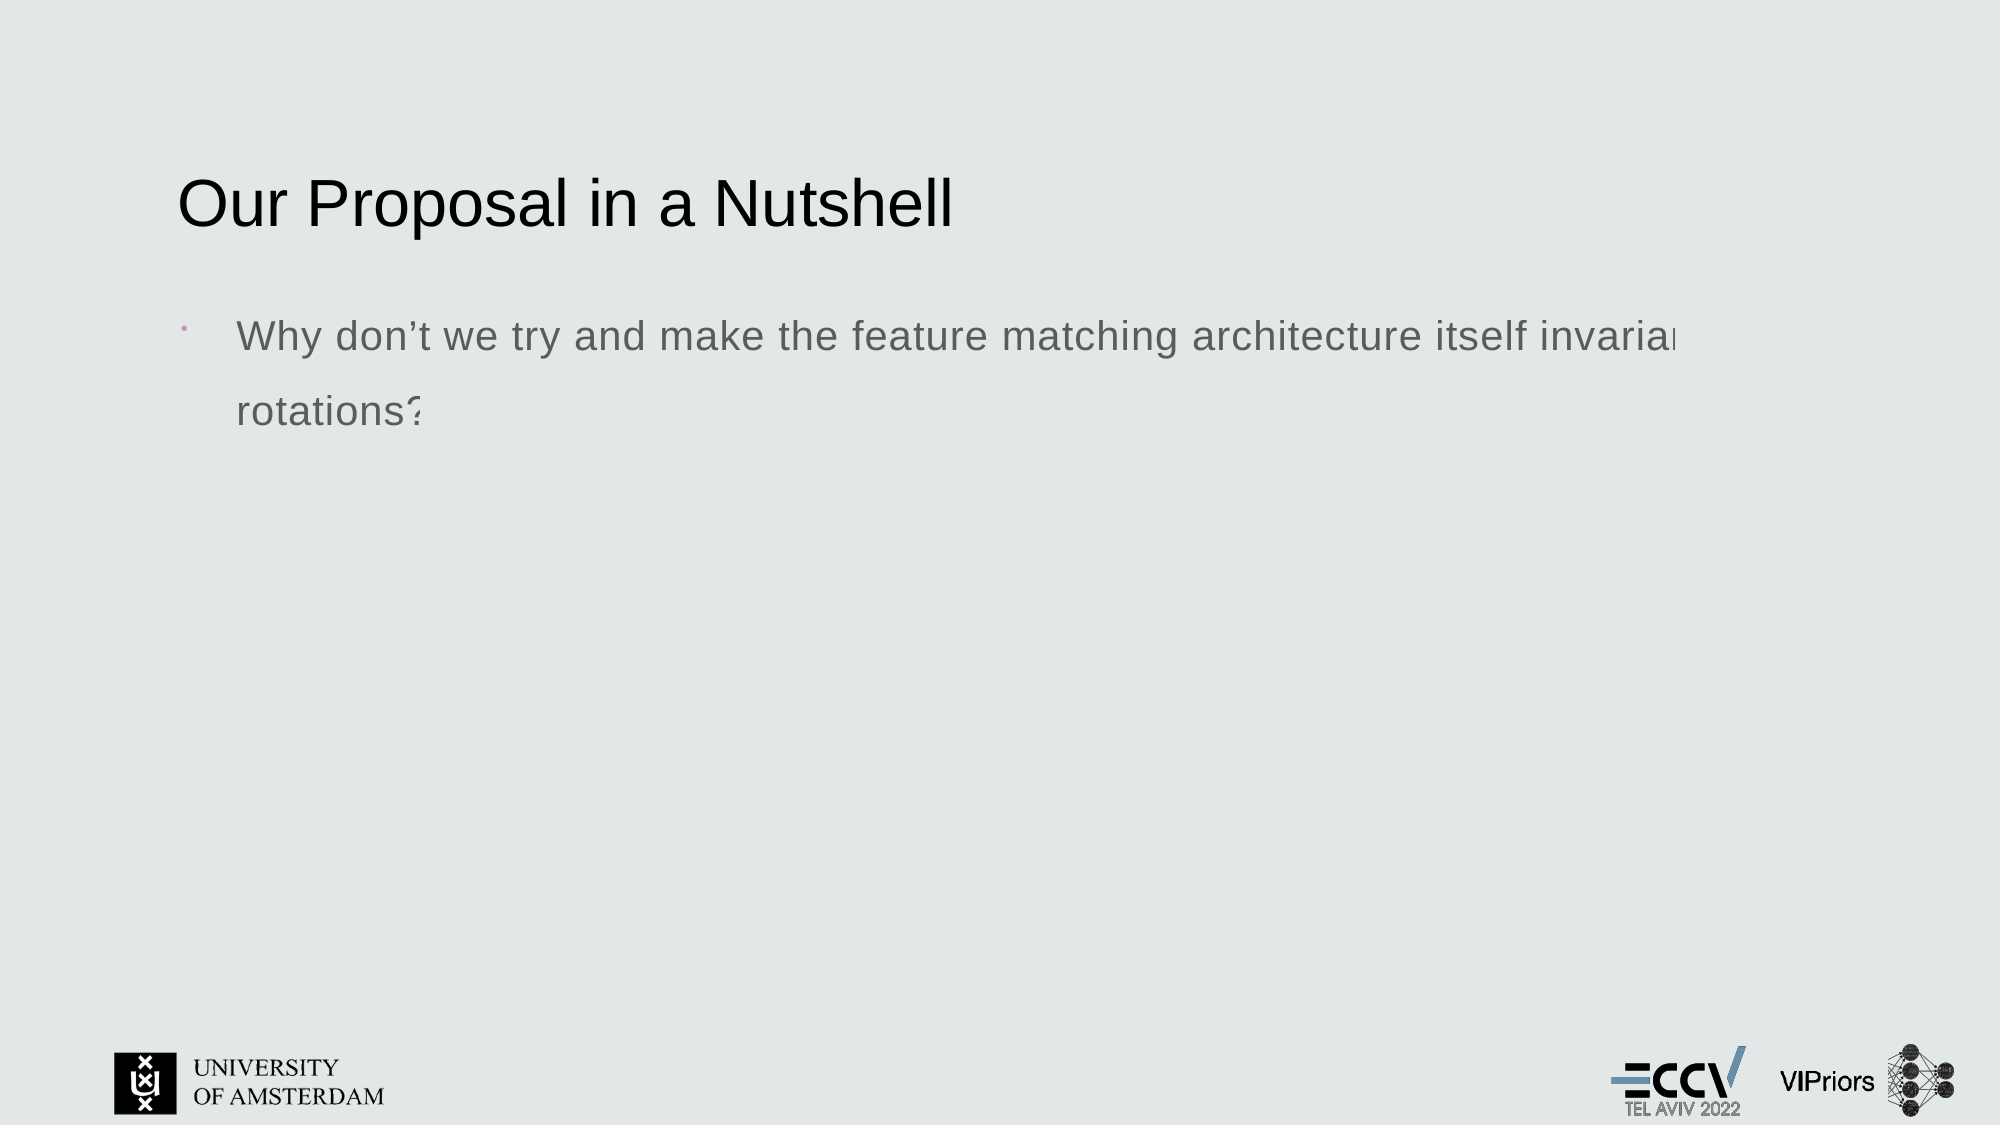

# Our Proposal in a Nutshell
Why don’t we try and make the feature matching architecture itself invariant to rotations?